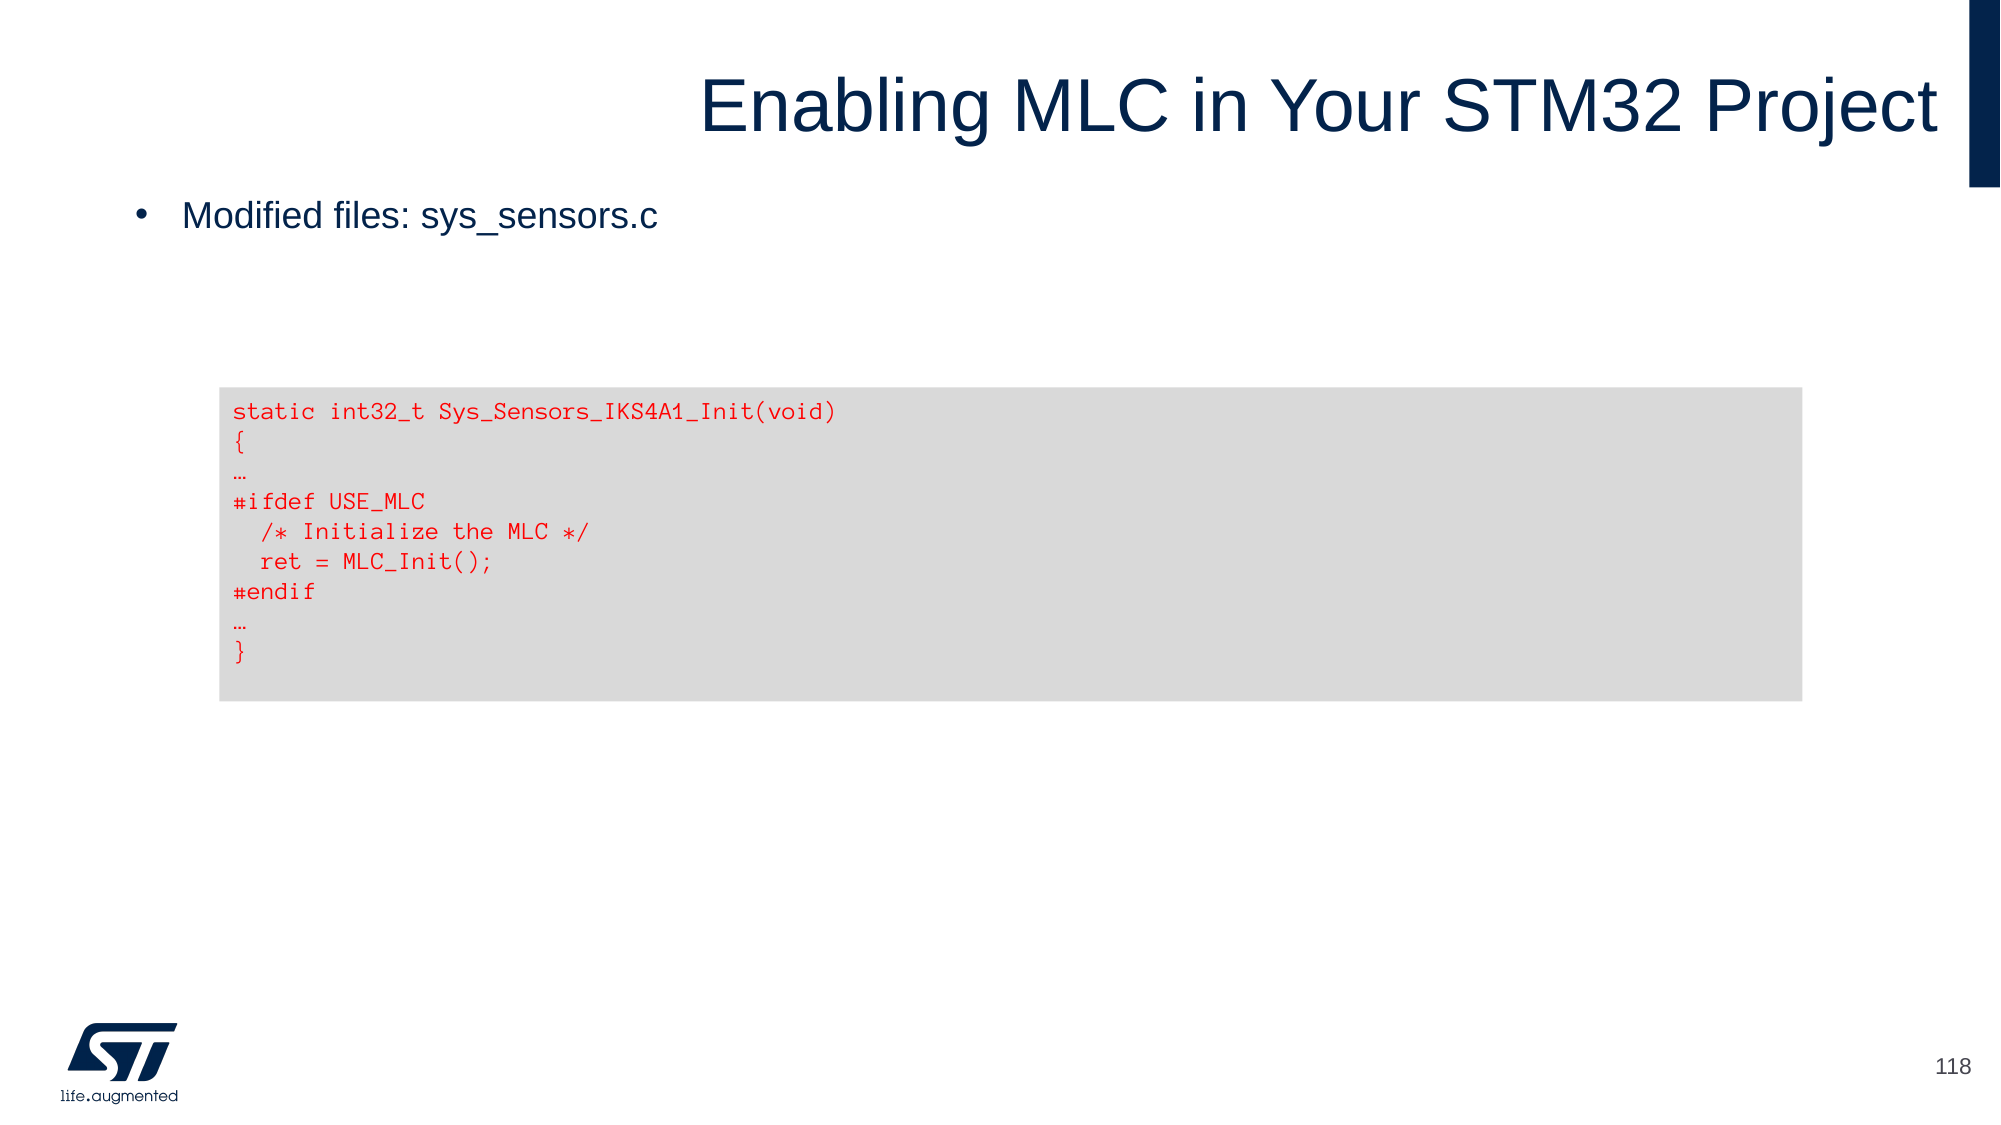

# Enabling MLC in Your STM32 Project
Modified files: sys_sensors.c

static int32_t Sys_Sensors_IKS4A1_Init(void)
{
…
#ifdef USE_MLC
  /* Initialize the MLC */
  ret = MLC_Init();
#endif
…
}

118